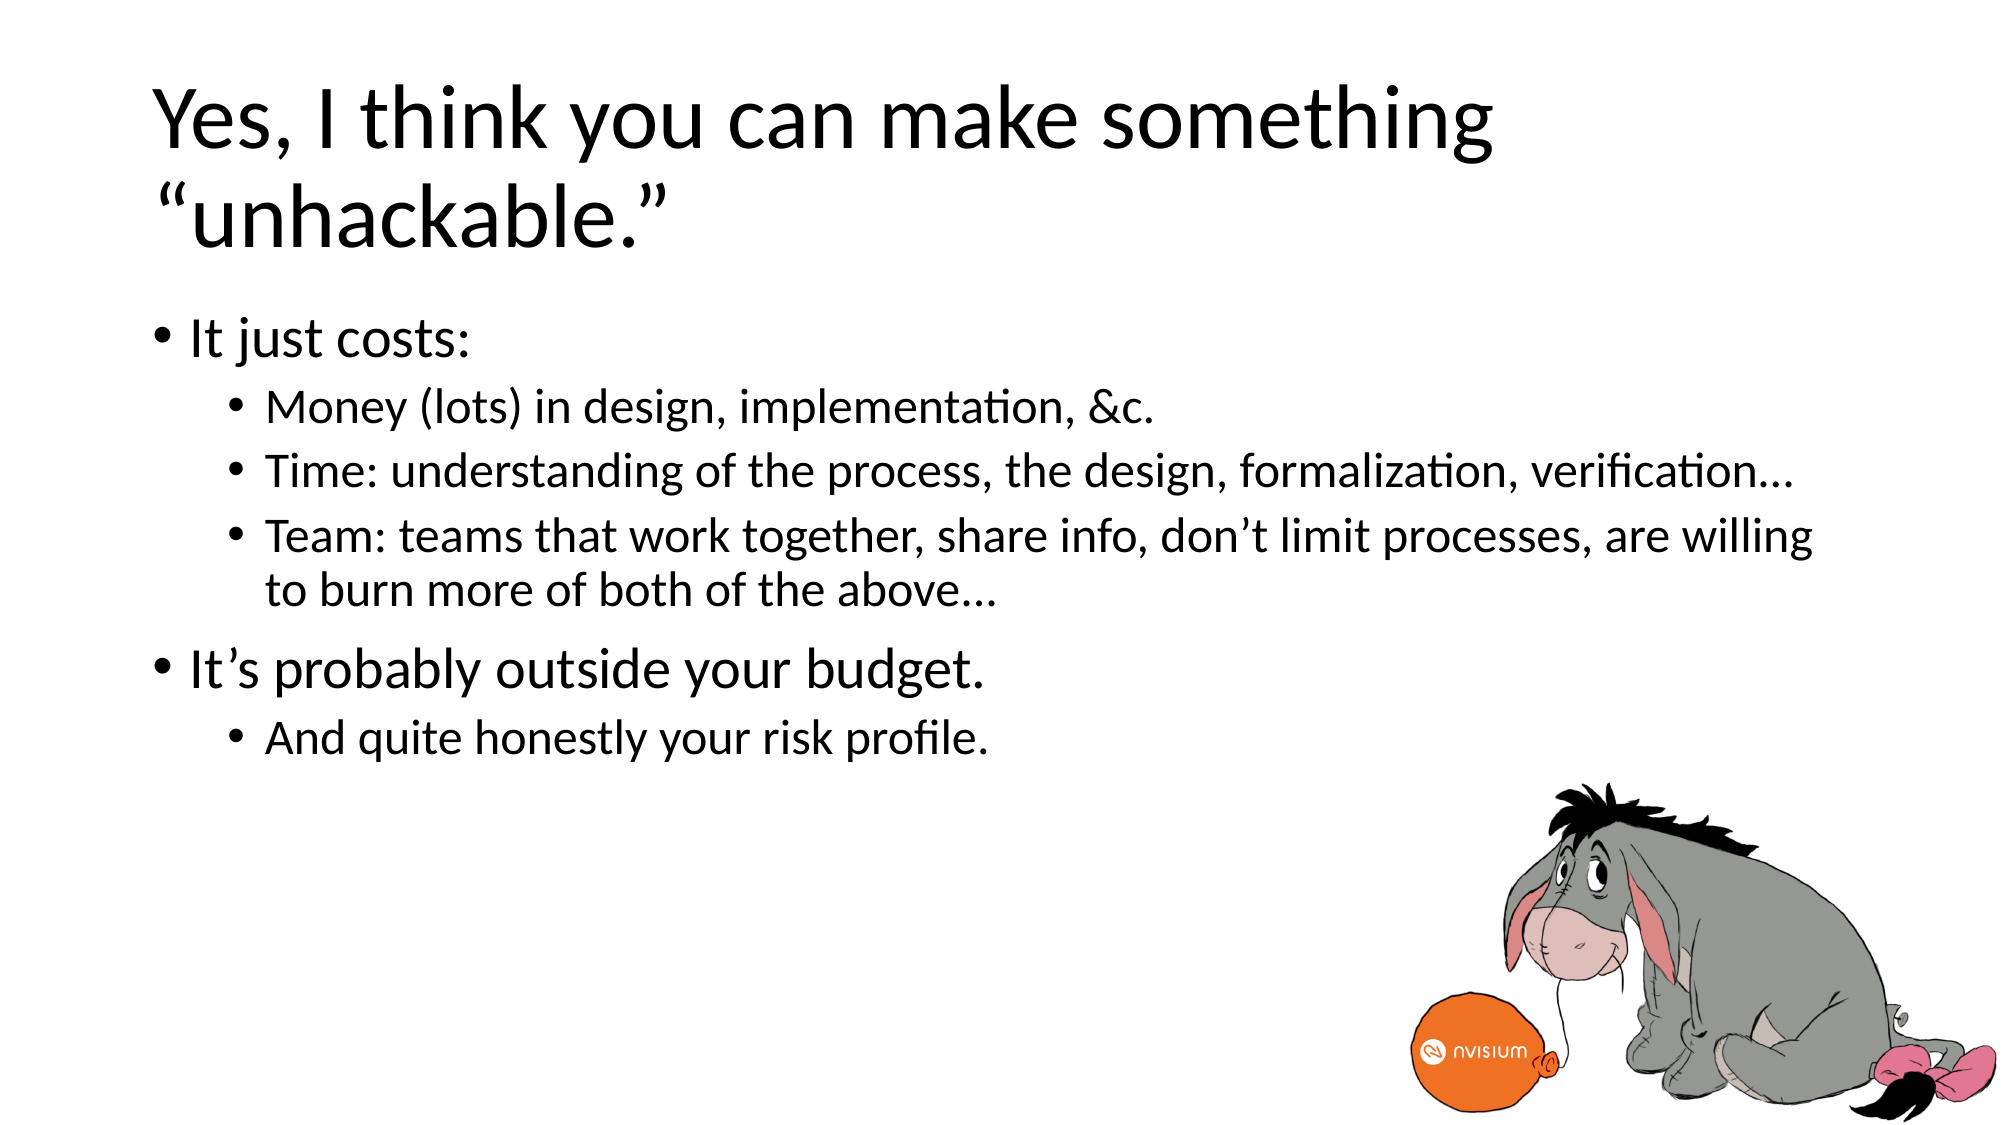

# Yes, I think you can make something “unhackable.”
It just costs:
Money (lots) in design, implementation, &c.
Time: understanding of the process, the design, formalization, verification…
Team: teams that work together, share info, don’t limit processes, are willing to burn more of both of the above...
It’s probably outside your budget.
And quite honestly your risk profile.